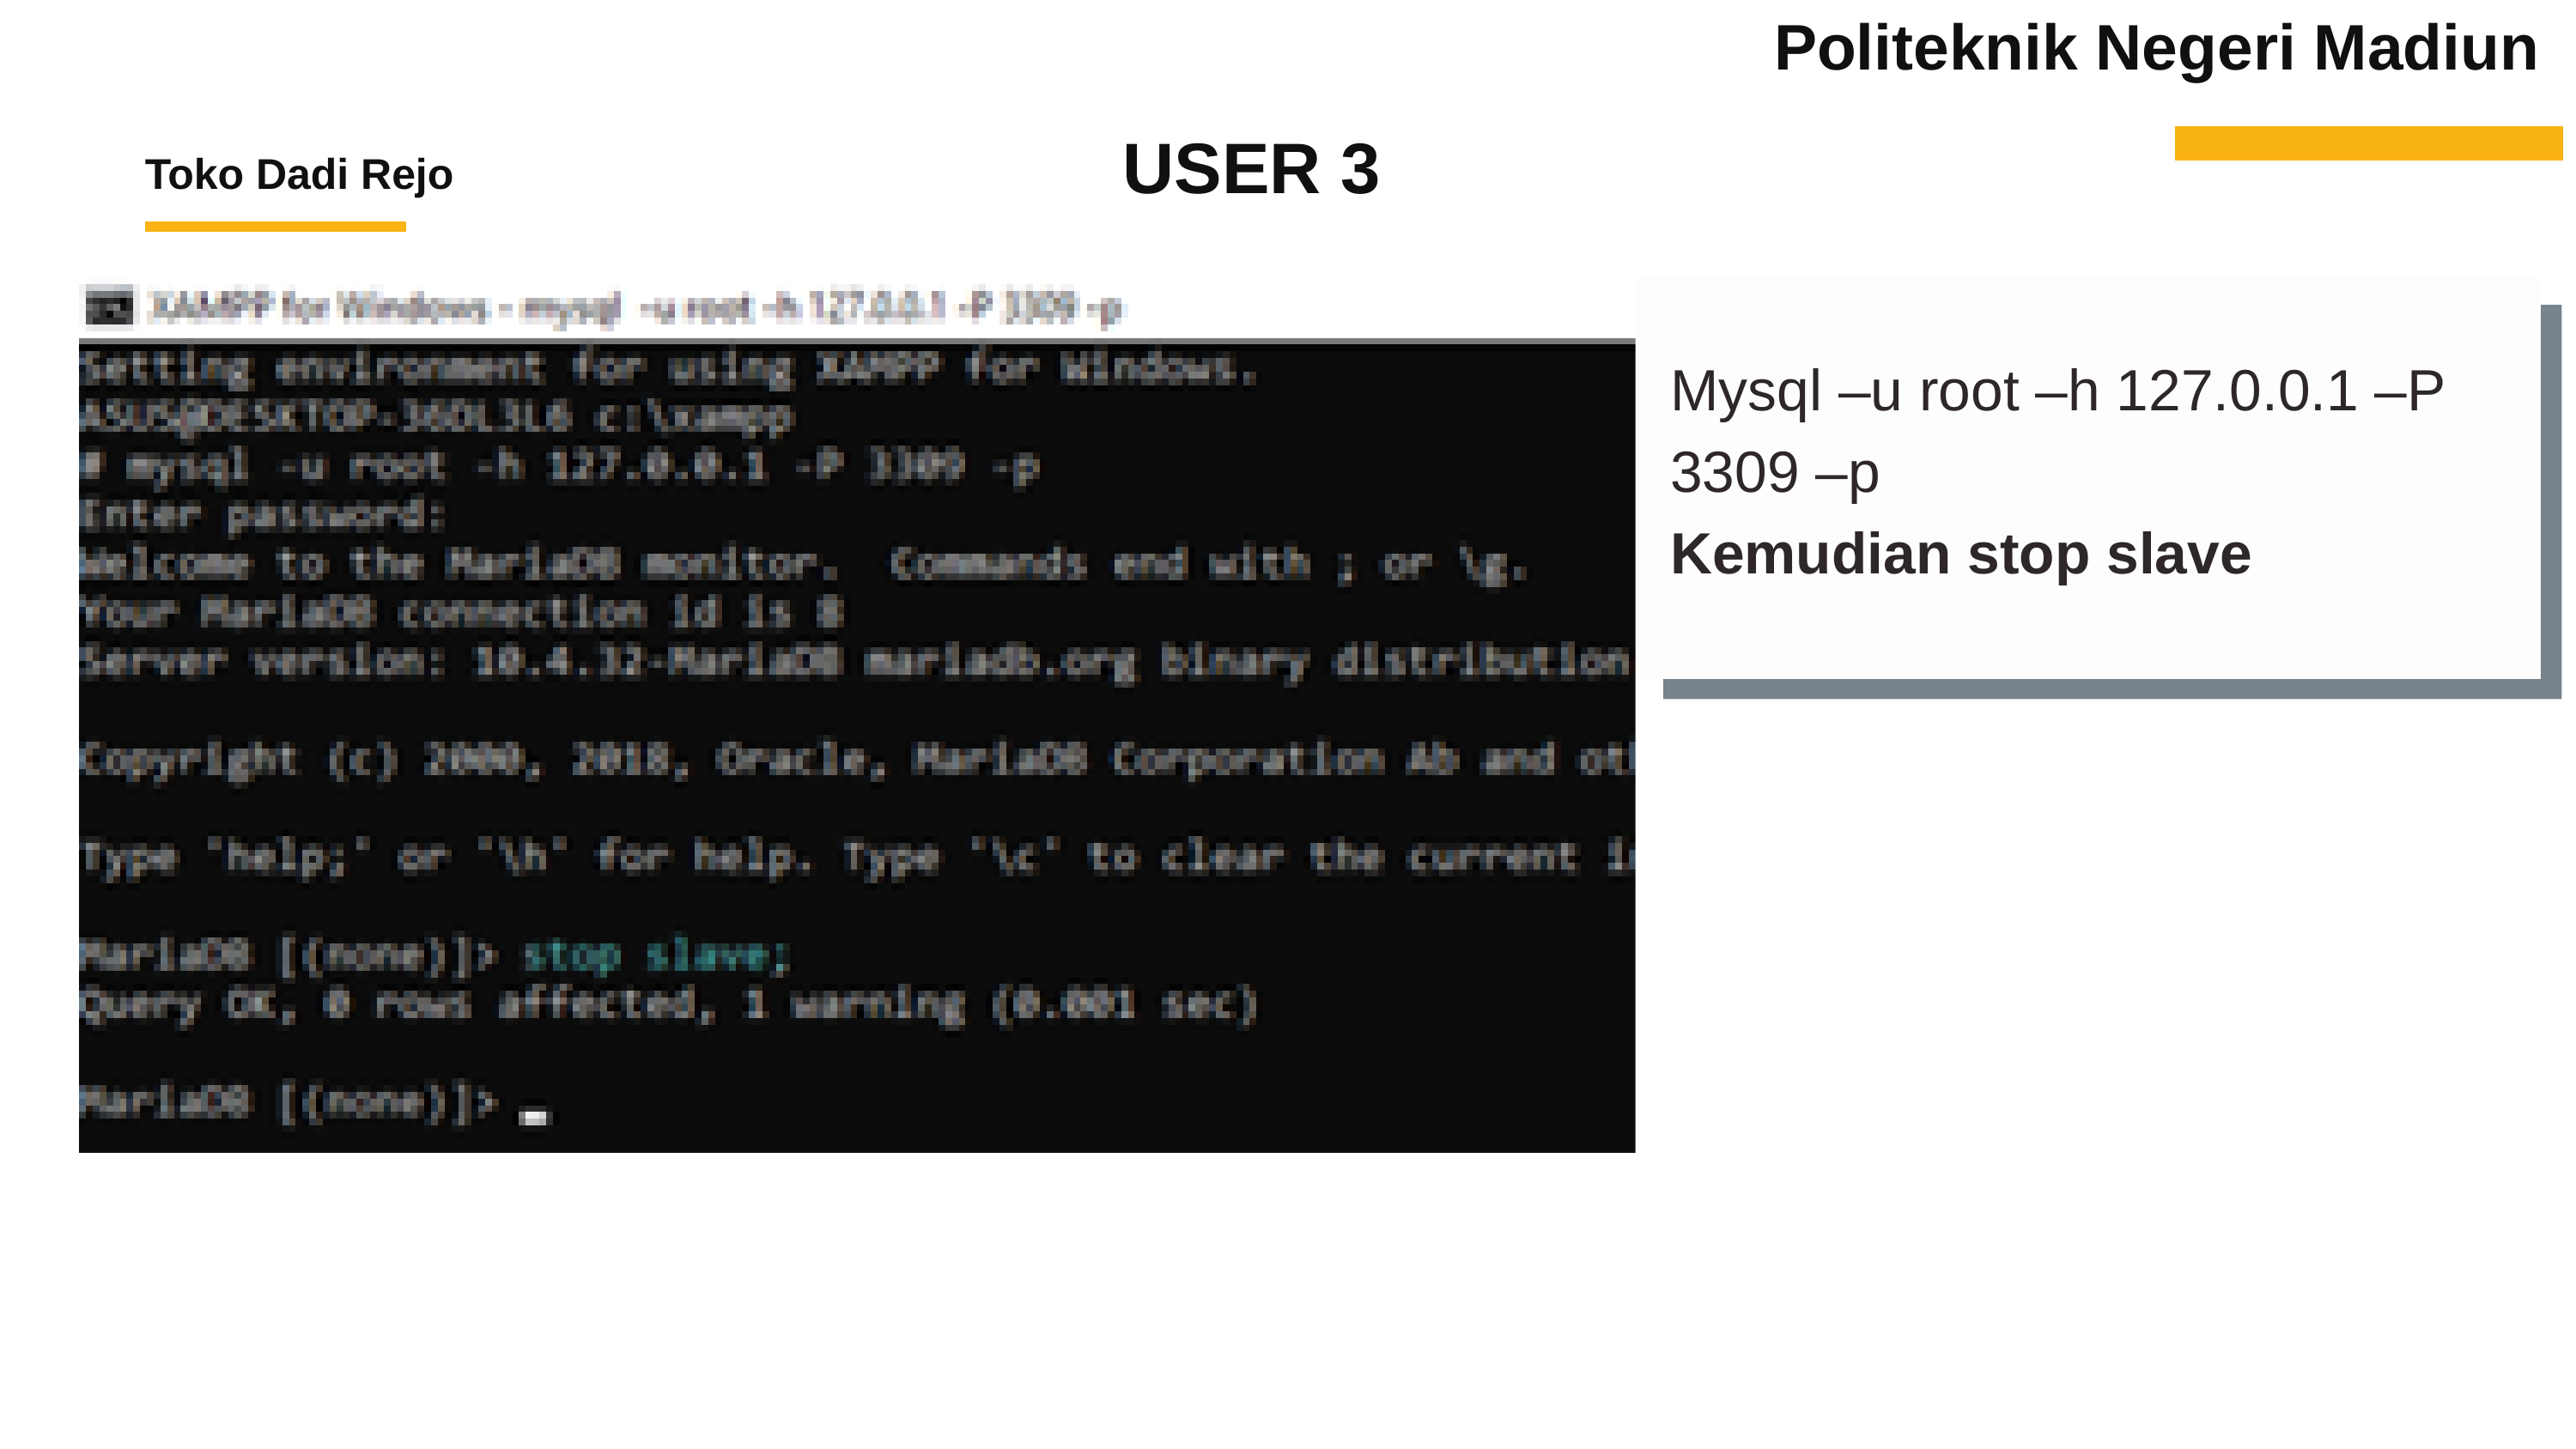

Politeknik Negeri Madiun
USER 3

Toko Dadi Rejo

Mysql –u root –h 127.0.0.1 –P 3309 –p
Kemudian stop slave